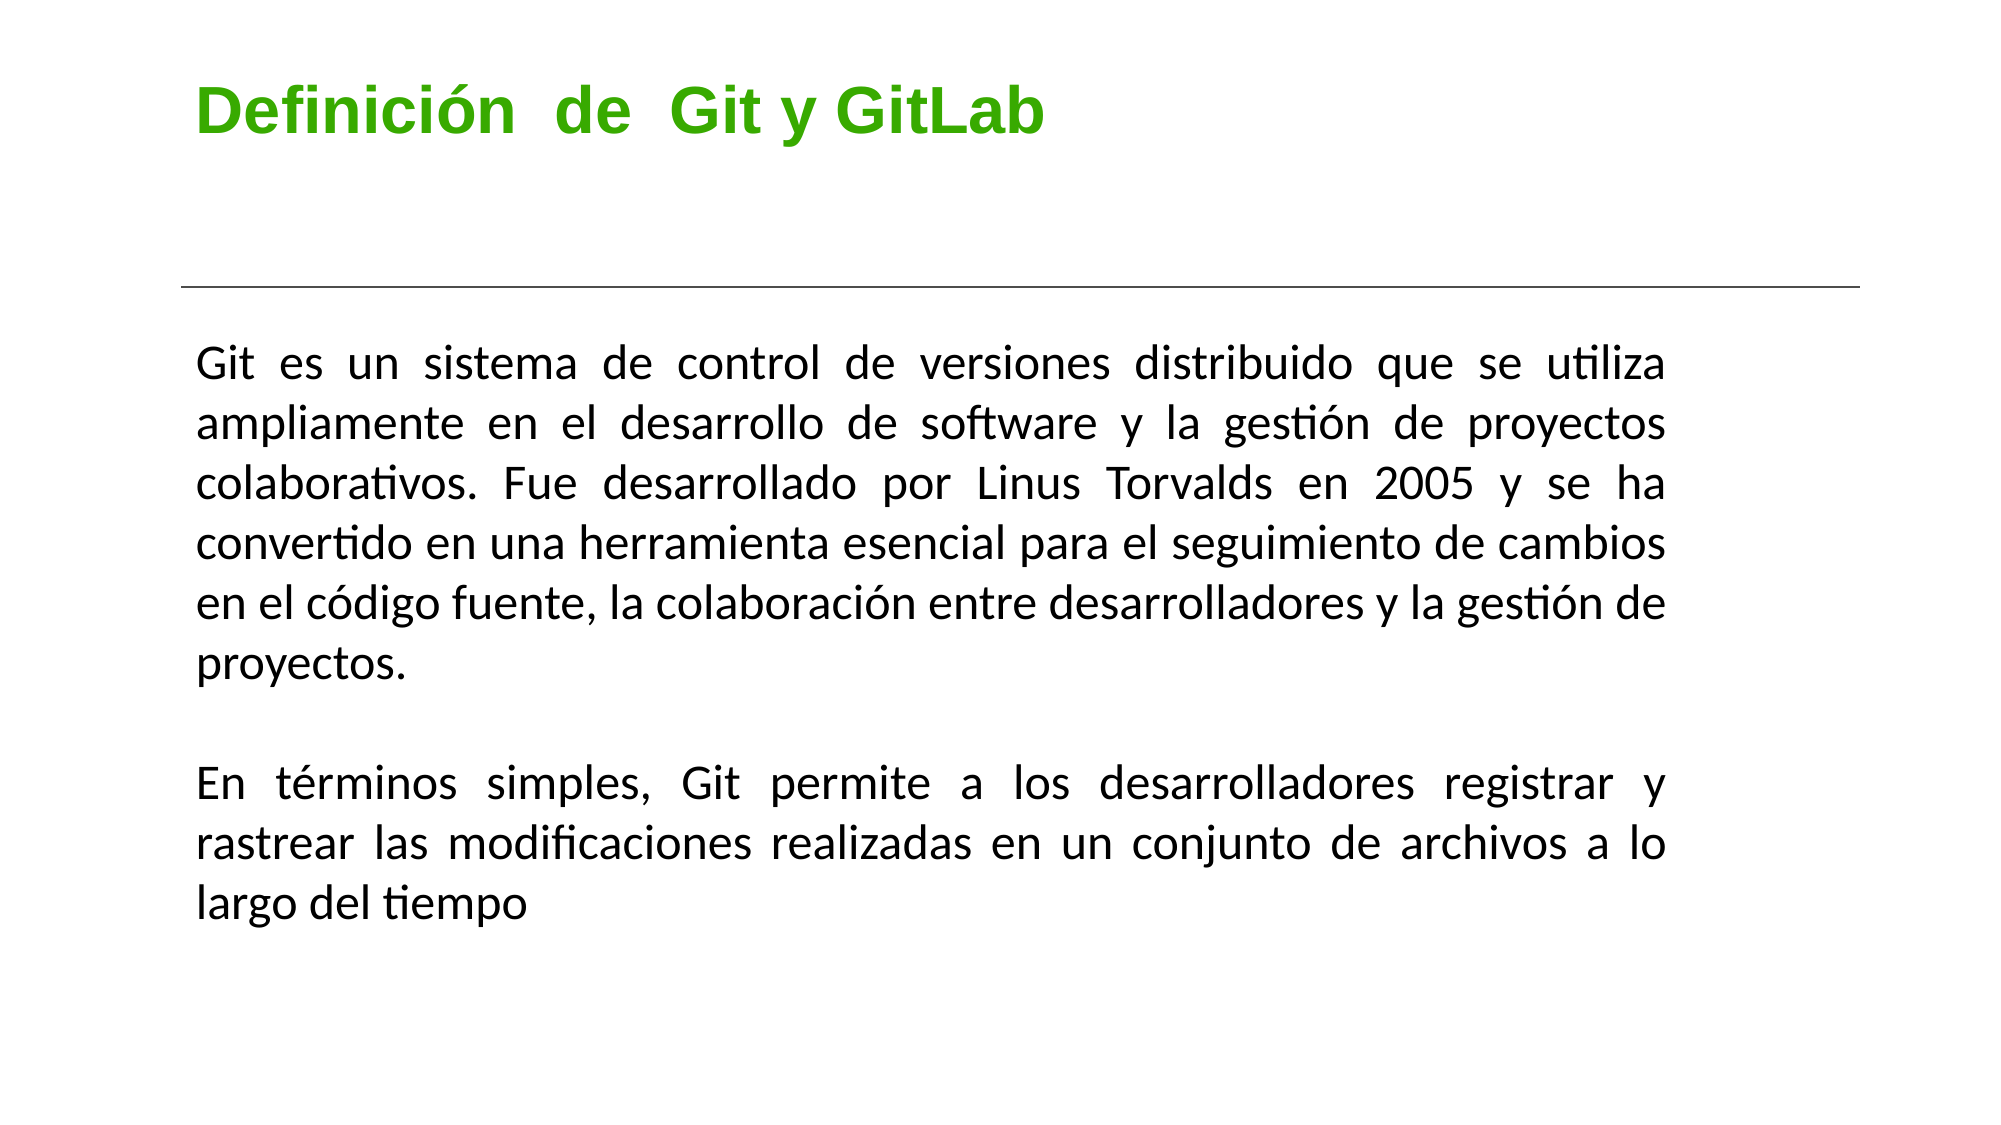

Definición  de  Git y GitLab
Git es un sistema de control de versiones distribuido que se utiliza ampliamente en el desarrollo de software y la gestión de proyectos colaborativos. Fue desarrollado por Linus Torvalds en 2005 y se ha convertido en una herramienta esencial para el seguimiento de cambios en el código fuente, la colaboración entre desarrolladores y la gestión de proyectos.

En términos simples, Git permite a los desarrolladores registrar y rastrear las modificaciones realizadas en un conjunto de archivos a lo largo del tiempo